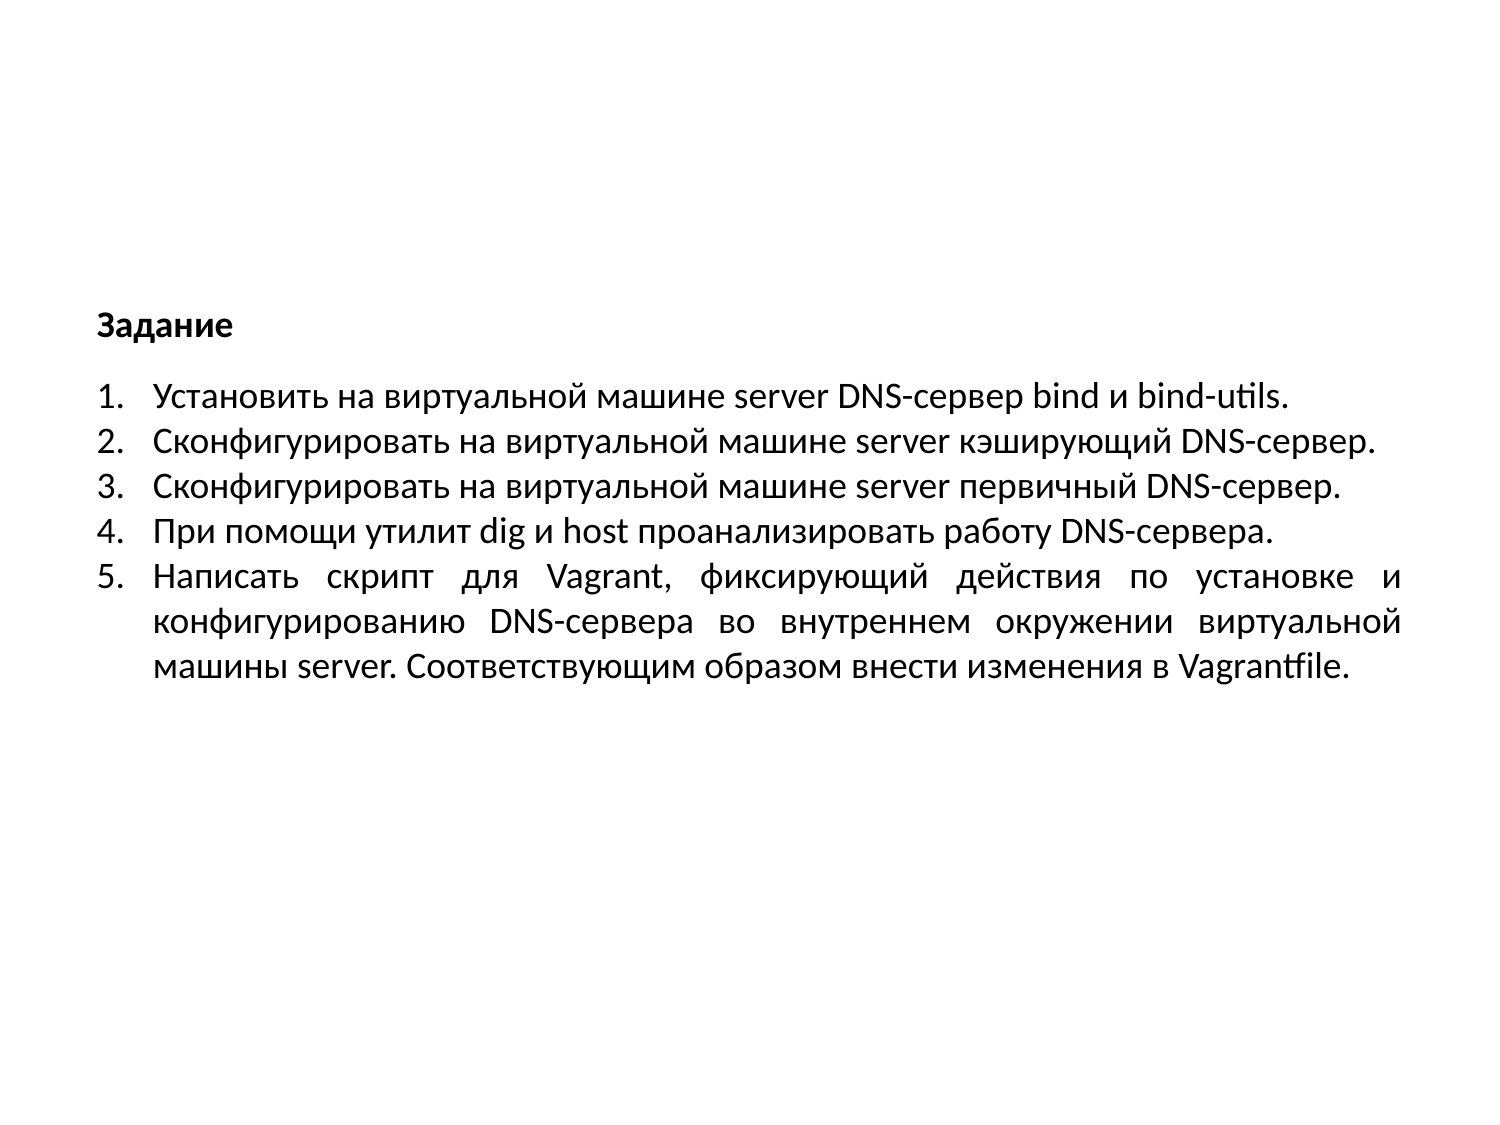

Задание
Установить на виртуальной машине server DNS-сервер bind и bind-utils.
Сконфигурировать на виртуальной машине server кэширующий DNS-сервер.
Сконфигурировать на виртуальной машине server первичный DNS-сервер.
При помощи утилит dig и host проанализировать работу DNS-сервера.
Написать скрипт для Vagrant, фиксирующий действия по установке и конфигурированию DNS-сервера во внутреннем окружении виртуальной машины server. Соответствующим образом внести изменения в Vagrantfile.